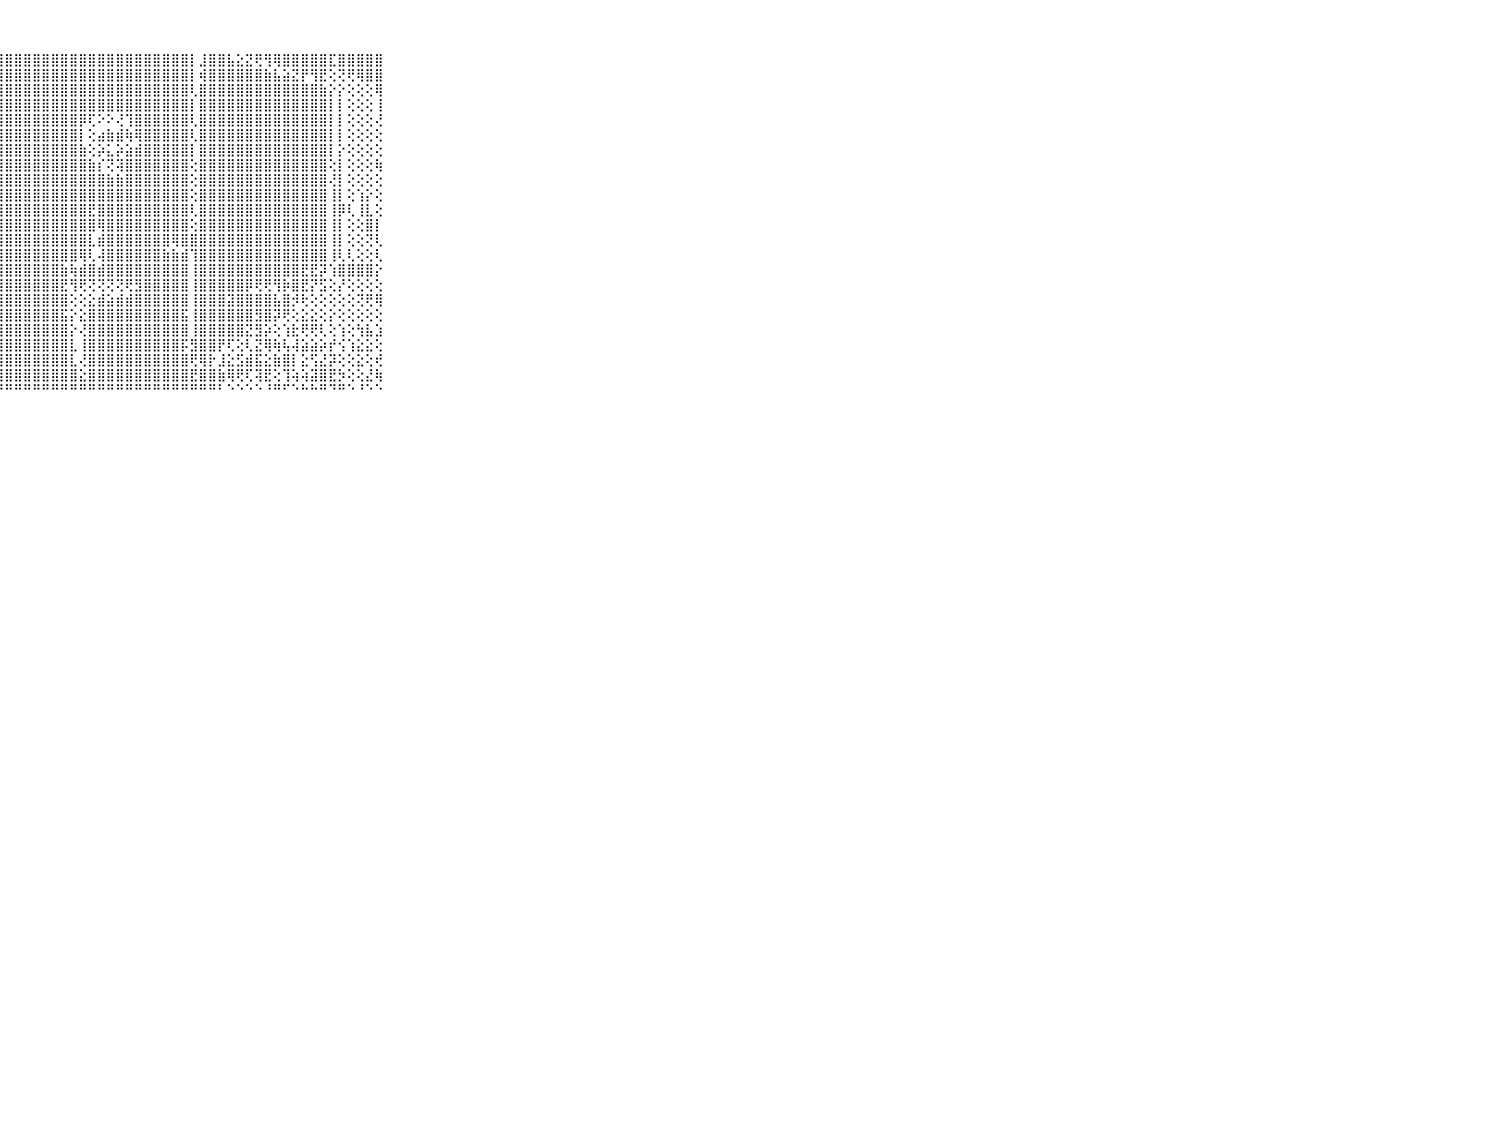

⠀⠀⠀⠀⠀⠀⠀⠀⠀⠀⠀⣿⣿⣿⣿⣿⣿⣿⣿⣿⣿⣿⣿⣿⣿⣿⣿⣿⣿⣿⣿⣿⣿⣿⣿⣿⣿⣿⣿⣿⣿⣿⣿⣿⣿⣿⣿⣿⡇⣸⣿⣿⣧⣕⣝⢟⢻⢿⣿⣿⣿⣿⣿⣏⣿⣿⣿⣿⣿⠀⠀⠀⠀⠀⠀⠀⠀⠀⠀⠀⠀
⠀⠀⠀⠀⠀⠀⠀⠀⠀⠀⠀⣿⣿⣿⣿⣿⣿⣿⣿⣿⣿⣿⣿⣿⣿⣿⣿⣿⣿⣿⣿⣿⣿⣿⣿⣿⣿⣿⣿⣿⣿⣿⣿⣿⣿⣿⣿⣿⡇⢾⣿⣿⣿⣿⣿⣿⣷⣧⣵⣝⡟⢻⣟⢕⢝⢟⢿⣿⣿⠀⠀⠀⠀⠀⠀⠀⠀⠀⠀⠀⠀
⠀⠀⠀⠀⠀⠀⠀⠀⠀⠀⠀⣿⣿⣿⣿⣿⣿⣿⣿⣿⣿⣿⣿⣿⣿⣿⣿⣿⣿⣿⣿⣿⣿⣿⣿⣿⣿⣿⣿⣿⣿⣿⣿⣿⣿⣿⣿⣿⢇⣿⣿⣿⣿⣿⣿⣿⣿⣿⣿⣿⣿⣿⣷⡕⡕⢕⢕⢕⢿⠀⠀⠀⠀⠀⠀⠀⠀⠀⠀⠀⠀
⠀⠀⠀⠀⠀⠀⠀⠀⠀⠀⠀⣿⣿⣿⣿⣿⣿⣿⣿⣿⣿⣿⣿⣿⣿⣿⣿⣿⣿⣿⣿⣿⣿⣿⣿⣿⣿⣿⣿⣿⣿⣿⣿⣿⣿⣿⣿⣿⡇⣿⣿⣿⣿⣿⣿⣿⣿⣿⣿⣿⣿⣿⣿⡇⡇⢕⢕⢕⢸⠀⠀⠀⠀⠀⠀⠀⠀⠀⠀⠀⠀
⠀⠀⠀⠀⠀⠀⠀⠀⠀⠀⠀⣿⣿⣿⣿⣿⣿⣿⣿⣿⣿⣿⣿⣿⣿⣿⣿⣿⣿⣿⣿⣿⣿⣿⣿⣿⡿⢏⠕⠕⢜⢹⣿⣿⣿⣿⣿⣿⢇⣿⣿⣿⣿⣿⣿⣿⣿⣿⣿⣿⣿⣿⣿⡇⡇⢕⢕⢕⢜⠀⠀⠀⠀⠀⠀⠀⠀⠀⠀⠀⠀
⠀⠀⠀⠀⠀⠀⠀⠀⠀⠀⠀⣿⣿⣿⣿⣿⣿⣿⣿⣿⣿⣿⣿⣿⣿⣿⣿⣿⣿⣿⣿⣿⣿⣿⣿⣿⡇⢕⣴⣷⣾⢷⢿⣿⣿⣿⣿⣿⢇⣿⣿⣿⣿⣿⣿⣿⣿⣿⣿⣿⣿⣿⣿⡇⡇⢕⢕⢕⢕⠀⠀⠀⠀⠀⠀⠀⠀⠀⠀⠀⠀
⠀⠀⠀⠀⠀⠀⠀⠀⠀⠀⠀⣿⣿⣿⣿⣿⣿⣿⣿⣿⣿⣿⣿⣿⣿⣿⣿⣿⣿⣿⣿⣿⣿⣿⣿⣿⣷⢕⡵⣅⡵⣵⣾⣿⣿⣿⣿⣿⡇⣿⣿⣿⣿⣿⣿⣿⣿⣿⣿⣿⣿⣿⣿⡇⡕⢕⢕⢕⢕⠀⠀⠀⠀⠀⠀⠀⠀⠀⠀⠀⠀
⠀⠀⠀⠀⠀⠀⠀⠀⠀⠀⠀⣿⣿⣿⣿⣿⣿⣿⣿⣿⣿⣿⣿⣿⣿⣿⣿⣿⣿⣿⣿⣿⣿⣿⣿⣿⣿⣷⡎⢝⢽⣿⣿⣿⣿⣿⣿⣿⢕⣿⣿⣿⣿⣿⣿⣿⣿⣿⣿⣿⣿⣿⣿⢕⡇⢕⢕⢕⢷⠀⠀⠀⠀⠀⠀⠀⠀⠀⠀⠀⠀
⠀⠀⠀⠀⠀⠀⠀⠀⠀⠀⠀⣿⣿⣿⣿⣿⣿⣿⣿⣿⣿⣿⣿⣿⣿⣿⣿⣿⣿⣿⣿⣿⣿⣿⣿⣿⣿⣿⣿⣷⣷⣿⣿⣿⣿⣿⣿⣿⢕⣿⣿⣿⣿⣿⣿⣿⣿⣿⣿⣿⣿⣿⣿⢜⡇⢕⢕⢕⢕⠀⠀⠀⠀⠀⠀⠀⠀⠀⠀⠀⠀
⠀⠀⠀⠀⠀⠀⠀⠀⠀⠀⠀⣿⣿⣿⣿⣿⣿⣿⣿⣿⣿⣿⣿⣿⣿⣿⣿⣿⣿⣿⣿⣿⣿⣿⣿⣿⣿⣿⣿⣿⣿⣿⣿⣿⣿⣿⣿⣿⢕⣿⣿⣿⣿⣿⣿⣿⣿⣿⣿⣿⣿⣿⣿⢸⡇⢕⢱⡕⢕⠀⠀⠀⠀⠀⠀⠀⠀⠀⠀⠀⠀
⠀⠀⠀⠀⠀⠀⠀⠀⠀⠀⠀⣿⣿⣿⣿⣿⣿⣿⣿⣿⣿⣿⣿⣿⣿⣿⣿⣿⣿⣿⣿⣿⣿⣿⣿⣿⣿⣟⣿⣿⣿⣿⣿⣿⣿⣿⣿⣿⢇⣿⣿⣿⣿⣿⣿⣿⣿⣿⣿⣿⣿⣿⣿⢸⡿⢇⢸⣇⢕⠀⠀⠀⠀⠀⠀⠀⠀⠀⠀⠀⠀
⠀⠀⠀⠀⠀⠀⠀⠀⠀⠀⠀⣿⣿⣿⣿⣿⣿⣿⣿⣿⣿⣿⣿⣿⣿⣿⣿⣿⣿⣿⣿⣿⣿⣿⣿⣿⣿⣿⢿⣿⣿⣿⣿⣿⣿⣿⣿⣿⢕⣿⣿⣿⣿⣿⣿⣿⣿⣿⣿⣿⣿⣿⣿⢸⡇⢕⢕⣿⡇⠀⠀⠀⠀⠀⠀⠀⠀⠀⠀⠀⠀
⠀⠀⠀⠀⠀⠀⠀⠀⠀⠀⠀⣿⣿⣿⣿⣿⣿⣿⣿⣿⣿⣿⣿⣿⣿⣿⣿⣿⣿⣿⣿⣿⣿⣿⣿⣿⣿⣇⣾⣿⣿⣿⣿⣿⣿⣿⢿⣿⣿⣿⣿⣿⣿⣿⣿⣿⣿⣿⣿⣿⣿⣿⣿⢸⡇⢕⢕⢝⢇⠀⠀⠀⠀⠀⠀⠀⠀⠀⠀⠀⠀
⠀⠀⠀⠀⠀⠀⠀⠀⠀⠀⠀⣿⣿⣿⣿⣿⣿⣿⣿⣿⣿⣿⣿⣿⣿⣿⣿⣿⣿⣿⣿⣿⣿⣿⣿⣿⢿⢇⢼⣿⣿⣿⣿⣿⣿⣷⣷⣾⢹⣿⣿⣿⣿⣿⣿⣿⣿⣿⣿⣿⣿⣿⣿⢸⢇⢇⢕⢕⢇⠀⠀⠀⠀⠀⠀⠀⠀⠀⠀⠀⠀
⠀⠀⠀⠀⠀⠀⠀⠀⠀⠀⠀⣿⣿⣿⣿⣿⣿⣿⣿⣿⣿⣿⣿⣿⣿⣿⣿⣿⣿⣿⣿⣿⣿⣿⣷⢷⣾⣿⣾⣿⣿⣿⣿⣿⣿⣿⣿⣿⢸⣿⣿⣿⣿⣿⣿⣿⣿⣿⣿⣿⣟⣟⡽⢱⣿⣿⣿⣿⡕⠀⠀⠀⠀⠀⠀⠀⠀⠀⠀⠀⠀
⠀⠀⠀⠀⠀⠀⠀⠀⠀⠀⠀⣿⣿⣿⣿⣿⣿⣿⣿⣿⣿⣿⣿⣿⣿⣿⣿⣿⣿⣿⣿⣿⣿⣿⣟⢻⢟⢝⢝⢝⢝⢟⣻⣿⣿⣿⣿⣿⢸⣿⣿⣿⣿⣿⡿⢟⢟⢻⡷⣿⣟⡝⣫⢕⡜⢕⢕⢕⢕⠀⠀⠀⠀⠀⠀⠀⠀⠀⠀⠀⠀
⠀⠀⠀⠀⠀⠀⠀⠀⠀⠀⠀⣿⣿⣿⣿⣿⣿⣿⣿⣿⣿⣿⣿⣿⣿⣿⣿⣿⣿⣿⣿⣿⣿⣿⣿⢕⢕⣕⣾⣵⣾⣾⣿⣿⣿⣿⣿⣿⢸⣿⣿⣿⣽⣿⣿⣿⣿⣧⣿⡺⢗⢕⢕⢕⢕⢕⢝⢟⢿⠀⠀⠀⠀⠀⠀⠀⠀⠀⠀⠀⠀
⠀⠀⠀⠀⠀⠀⠀⠀⠀⠀⠀⣿⣿⣿⣿⣿⣿⣿⣿⣿⣿⣿⣿⣿⣿⣿⣿⣿⣿⣿⣿⣿⣿⣿⣯⡕⣕⣿⣿⣿⣿⣿⣿⣿⣿⣿⣿⣯⢸⣿⣿⣿⣿⣿⣿⣻⣿⡽⢟⢕⣕⣕⢕⡕⢕⢕⢕⢕⢕⠀⠀⠀⠀⠀⠀⠀⠀⠀⠀⠀⠀
⠀⠀⠀⠀⠀⠀⠀⠀⠀⠀⠀⣿⣿⣿⣿⣿⣿⣿⣿⣿⣿⣿⣿⣿⣿⣿⣿⣿⣿⣿⣿⣿⣿⣿⣿⡕⢜⣿⣿⣿⣿⣿⣿⣿⣿⣿⣿⣿⢸⣿⣿⣿⣿⣿⣝⣻⡵⢕⢱⣗⢟⢟⢇⢕⢱⢕⢳⣧⣱⠀⠀⠀⠀⠀⠀⠀⠀⠀⠀⠀⠀
⠀⠀⠀⠀⠀⠀⠀⠀⠀⠀⠀⣿⣿⣿⣿⣿⣿⣿⣿⣿⣿⣿⣿⣿⣿⣿⣿⣿⣿⣿⣿⣿⣿⣿⣿⣇⢸⣿⣿⣿⣿⣿⣿⣿⣿⣿⣿⡯⣻⣿⣿⡟⢏⢕⢇⣝⢿⢷⢧⢼⣵⣵⡵⡞⢪⢱⣕⣕⢕⠀⠀⠀⠀⠀⠀⠀⠀⠀⠀⠀⠀
⠀⠀⠀⠀⠀⠀⠀⠀⠀⠀⠀⣿⣿⣿⣿⣿⣿⣿⣿⣿⣿⣿⣿⣿⣿⣿⣿⣿⣿⣿⣿⣿⣿⣿⣿⣇⢜⣿⣿⣿⣿⣿⣿⣿⣿⣿⣿⣿⢟⢿⡗⣸⣕⣫⣾⣯⣕⣷⣿⡇⣕⢫⣜⡽⢕⢕⣕⢕⢞⠀⠀⠀⠀⠀⠀⠀⠀⠀⠀⠀⠀
⠀⠀⠀⠀⠀⠀⠀⠀⠀⠀⠀⣿⣿⣿⣿⣿⣿⣿⣿⣿⣿⣿⣿⣿⣿⣿⣿⣿⣿⣿⣿⣿⣿⣿⣿⣿⣕⣿⣿⣿⣿⣿⣿⣿⣿⣿⣿⣿⣟⣿⣿⣷⢿⢟⢏⢽⣟⢕⢹⢵⢵⣽⣿⣟⡳⢕⢕⣜⢷⠀⠀⠀⠀⠀⠀⠀⠀⠀⠀⠀⠀
⠀⠀⠀⠀⠀⠀⠀⠀⠀⠀⠀⠛⠛⠛⠛⠛⠛⠛⠛⠛⠛⠛⠛⠛⠛⠛⠛⠛⠛⠛⠛⠛⠛⠛⠛⠛⠛⠛⠛⠛⠛⠛⠛⠛⠛⠛⠛⠛⠛⠛⠛⠃⠑⠑⠑⠑⠘⠛⠋⠑⠓⠓⠛⠙⠛⠑⠘⠑⠑⠀⠀⠀⠀⠀⠀⠀⠀⠀⠀⠀⠀